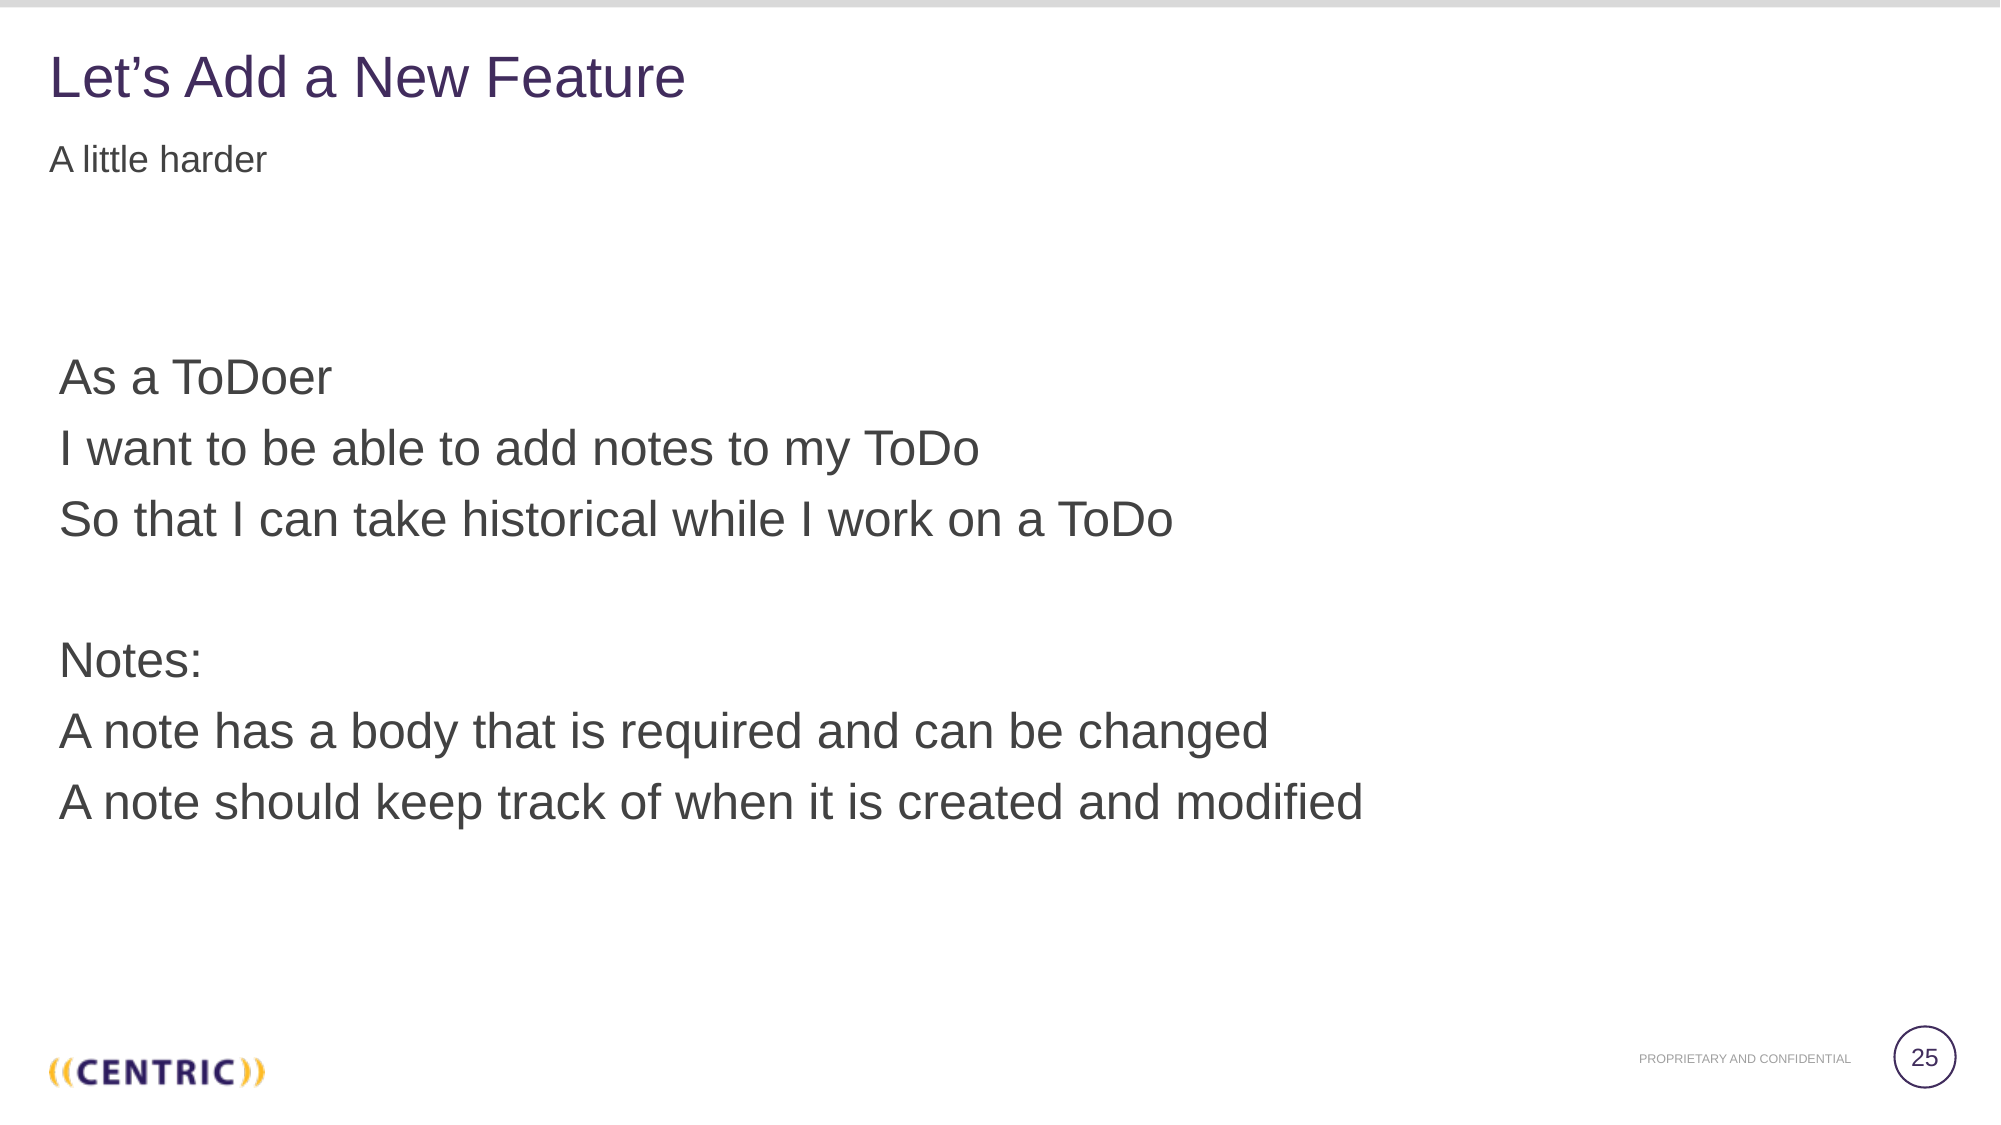

# Let’s Add a New Feature
A little harder
As a ToDoer
I want to be able to add notes to my ToDo
So that I can take historical while I work on a ToDo

Notes:
A note has a body that is required and can be changed
A note should keep track of when it is created and modified